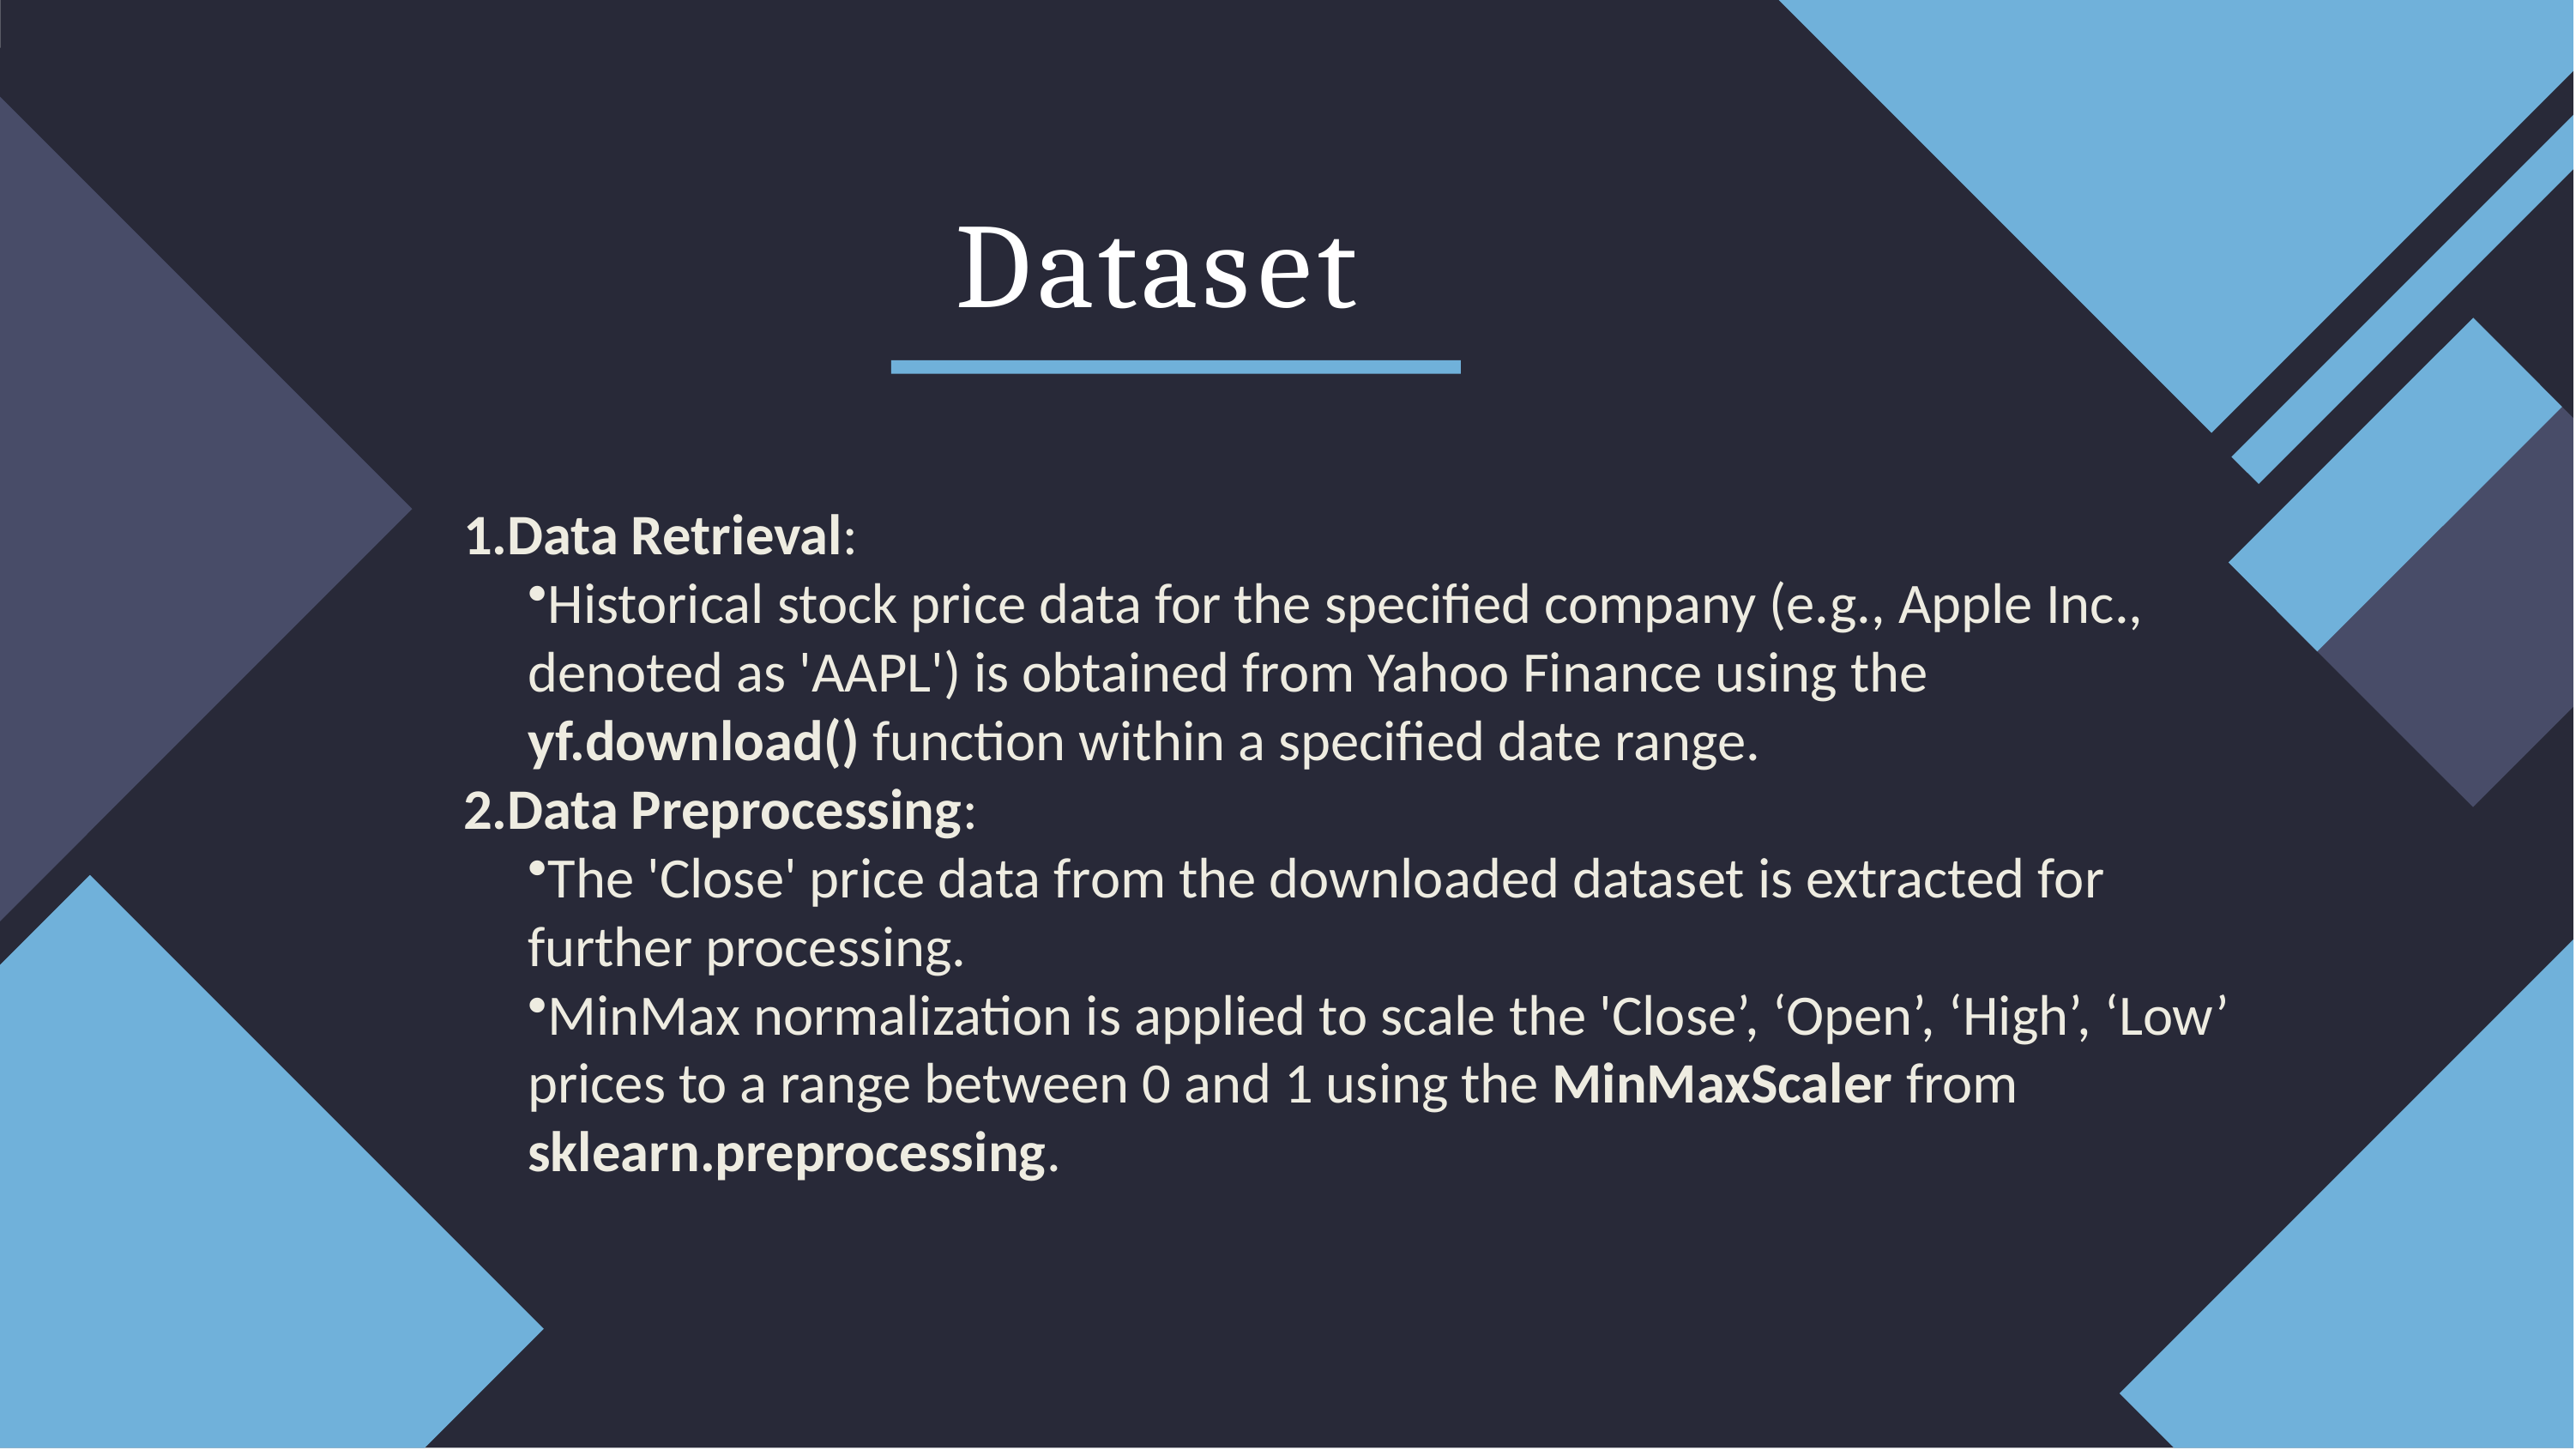

# Dataset

Data Retrieval:
Historical stock price data for the specified company (e.g., Apple Inc., denoted as 'AAPL') is obtained from Yahoo Finance using the yf.download() function within a specified date range.
Data Preprocessing:
The 'Close' price data from the downloaded dataset is extracted for further processing.
MinMax normalization is applied to scale the 'Close’, ‘Open’, ‘High’, ‘Low’ prices to a range between 0 and 1 using the MinMaxScaler from sklearn.preprocessing.